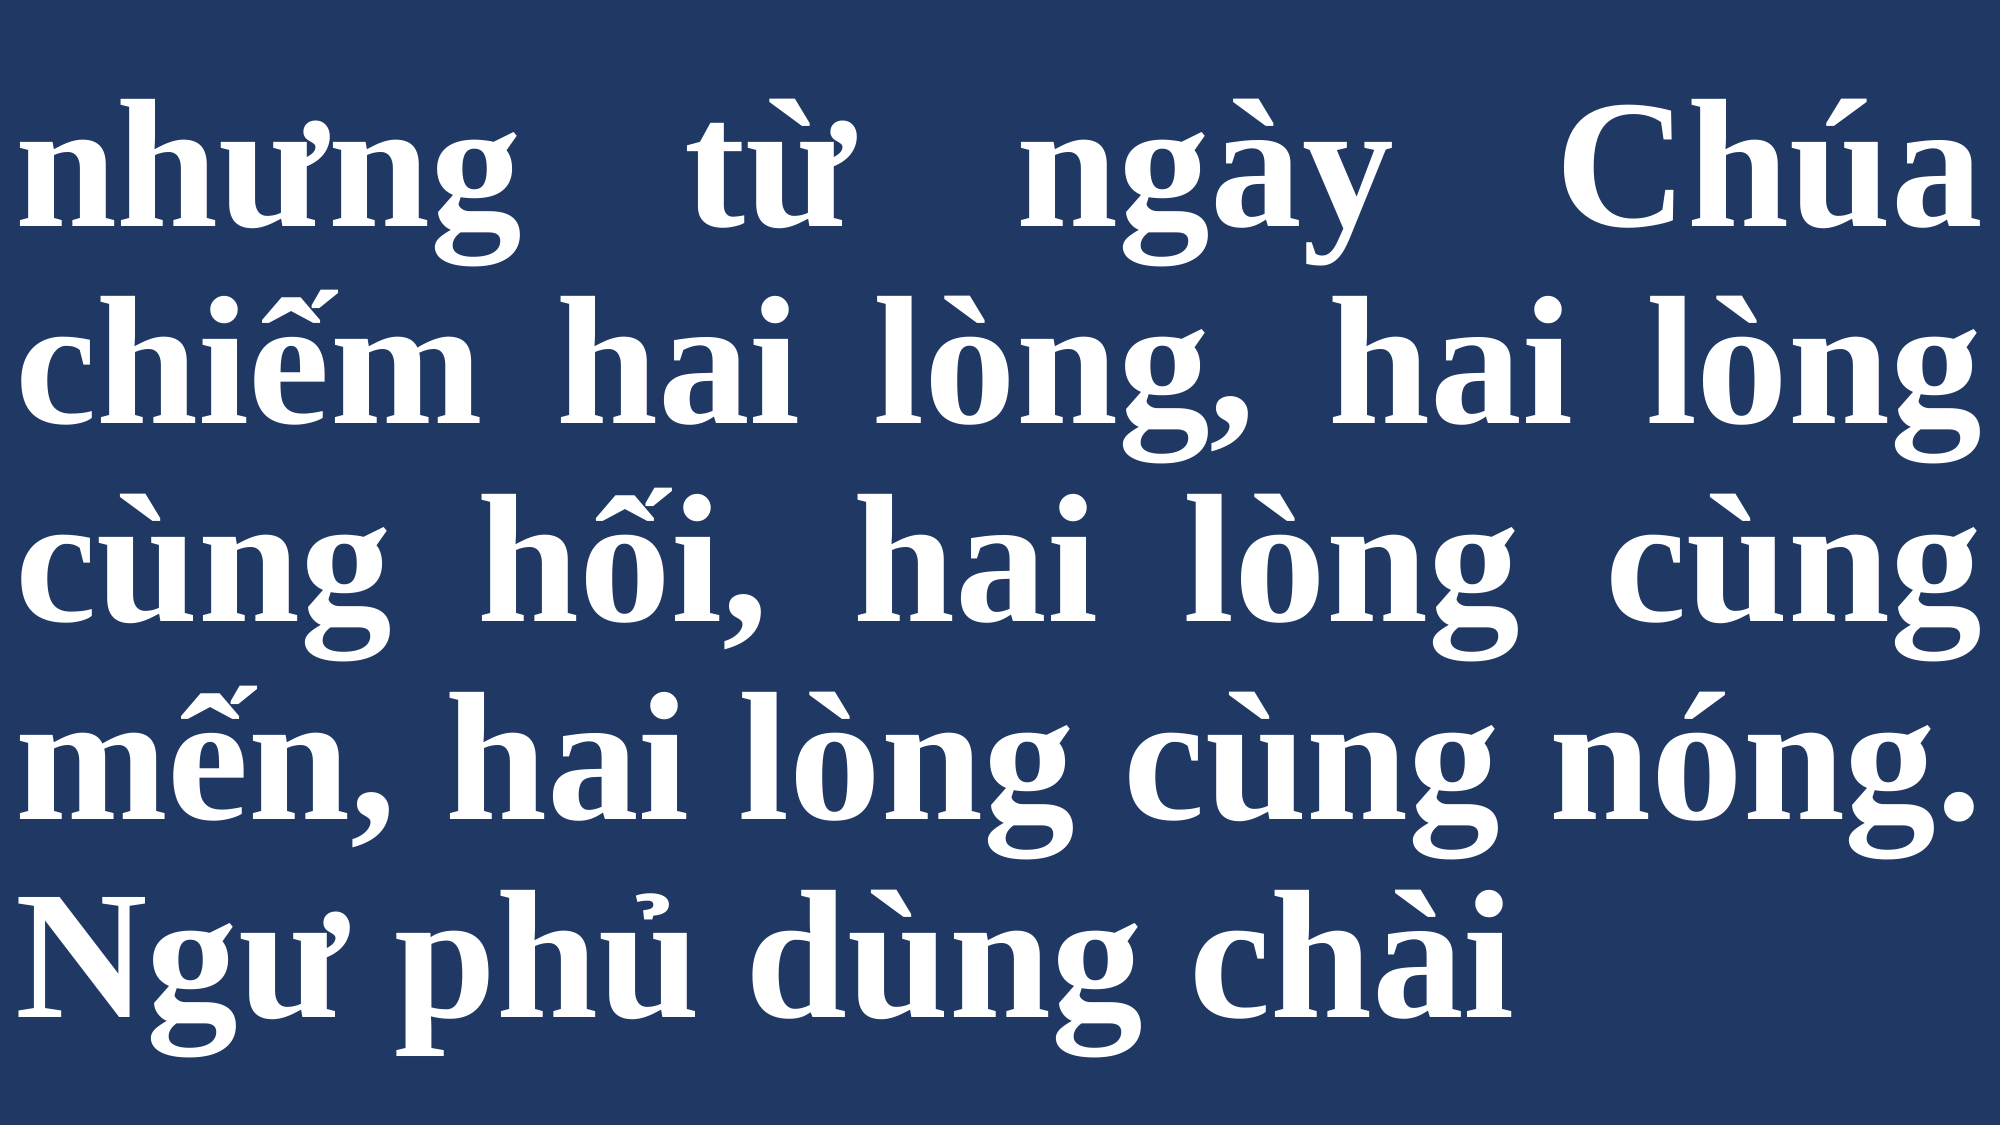

# nhưng từ ngày Chúa chiếm hai lòng, hai lòng cùng hối, hai lòng cùng mến, hai lòng cùng nóng. Ngư phủ dùng chài